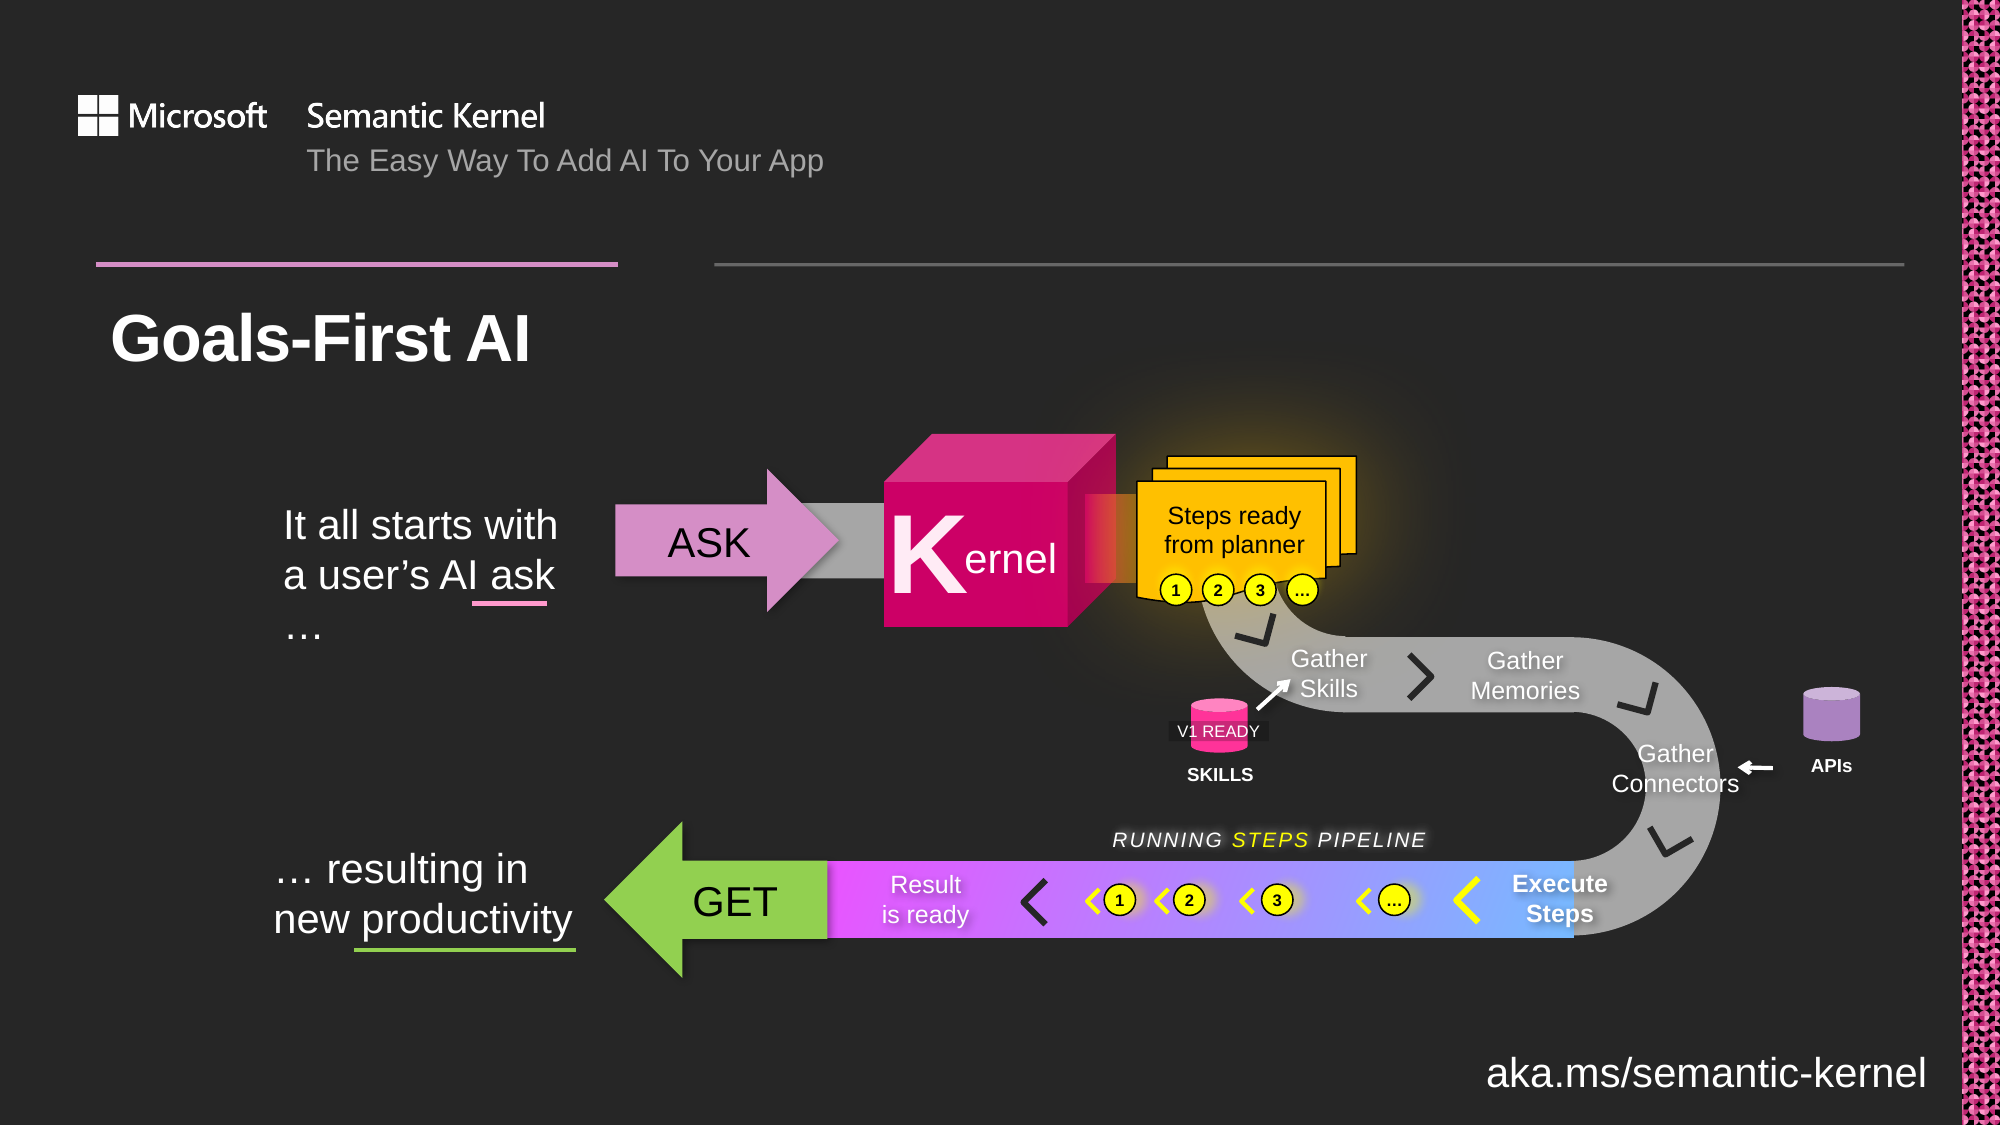

# Goals-First AI

       ernel

K

Steps ready
from planner

1
2
3
…
ASK

Gather
Memories

It all starts with a user’s AI ask …

Gather
Skills

V1 READY
SKILLS

Gather
Connectors
APIs

GET
… resulting in new productivity
RUNNING STEPS PIPELINE

Execute Steps
Result
is ready
1
2
3
…